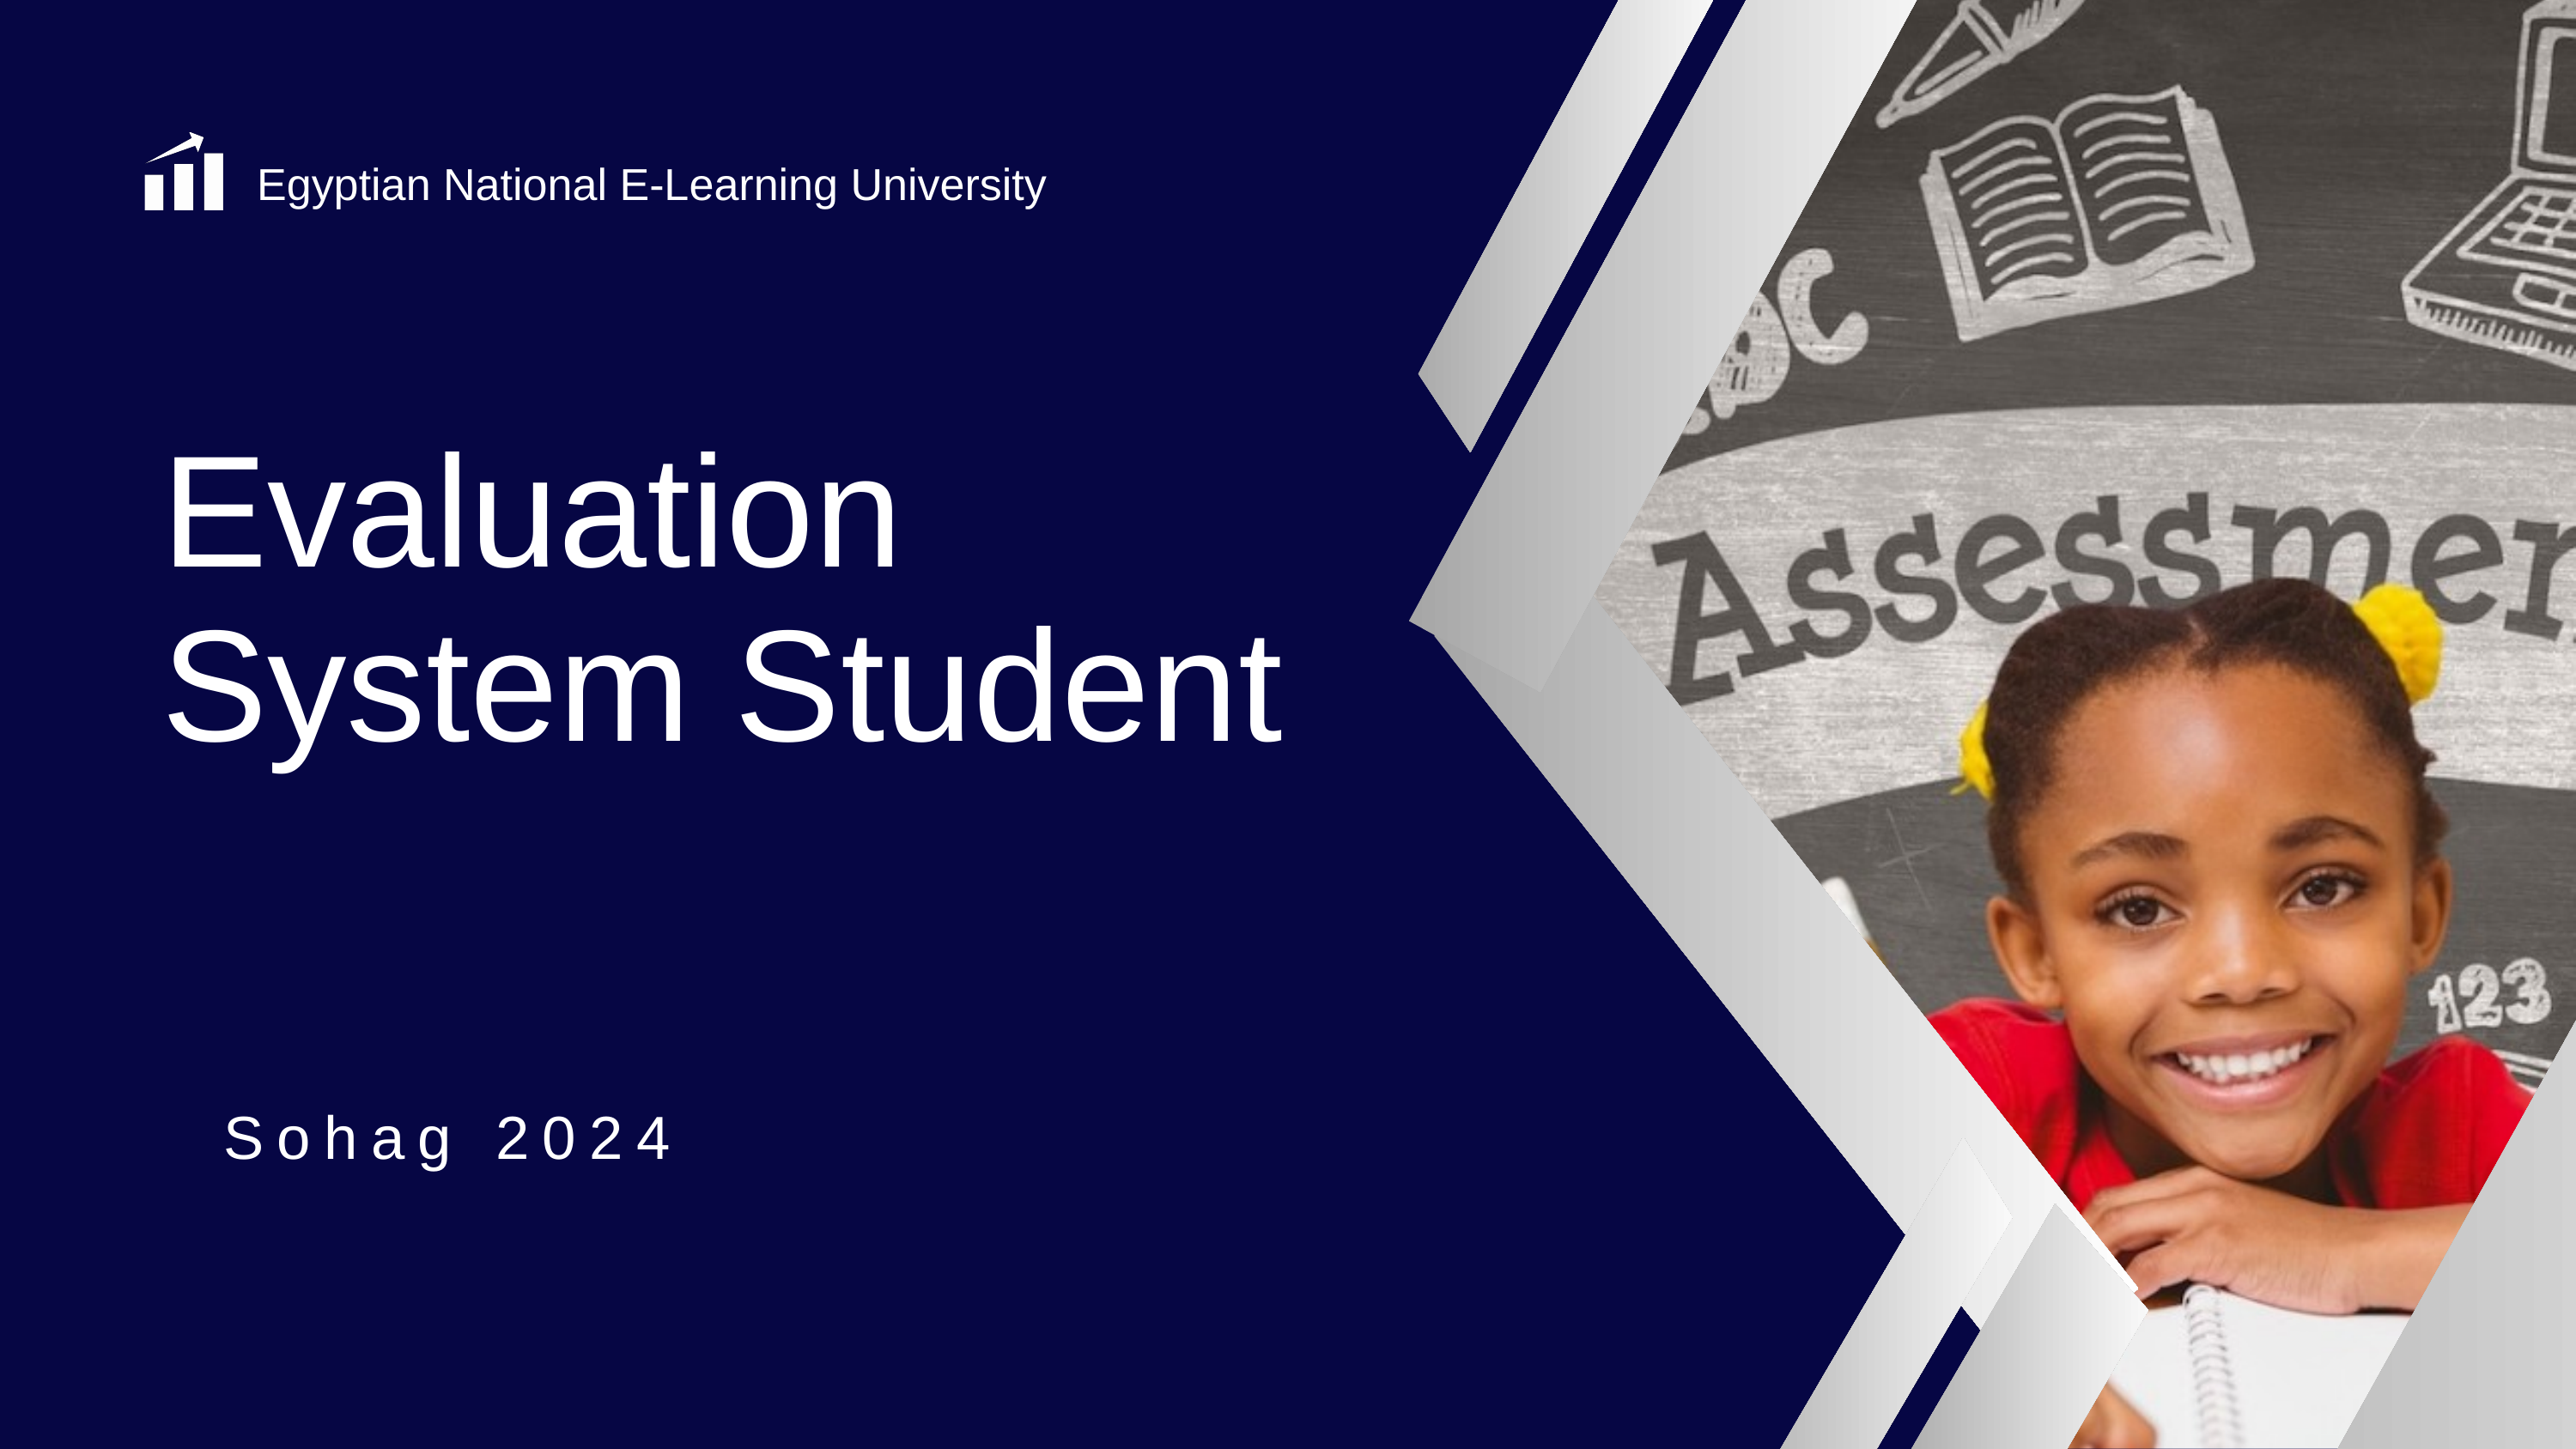

Egyptian National E-Learning University

Evaluation System Student

Sohag 2024